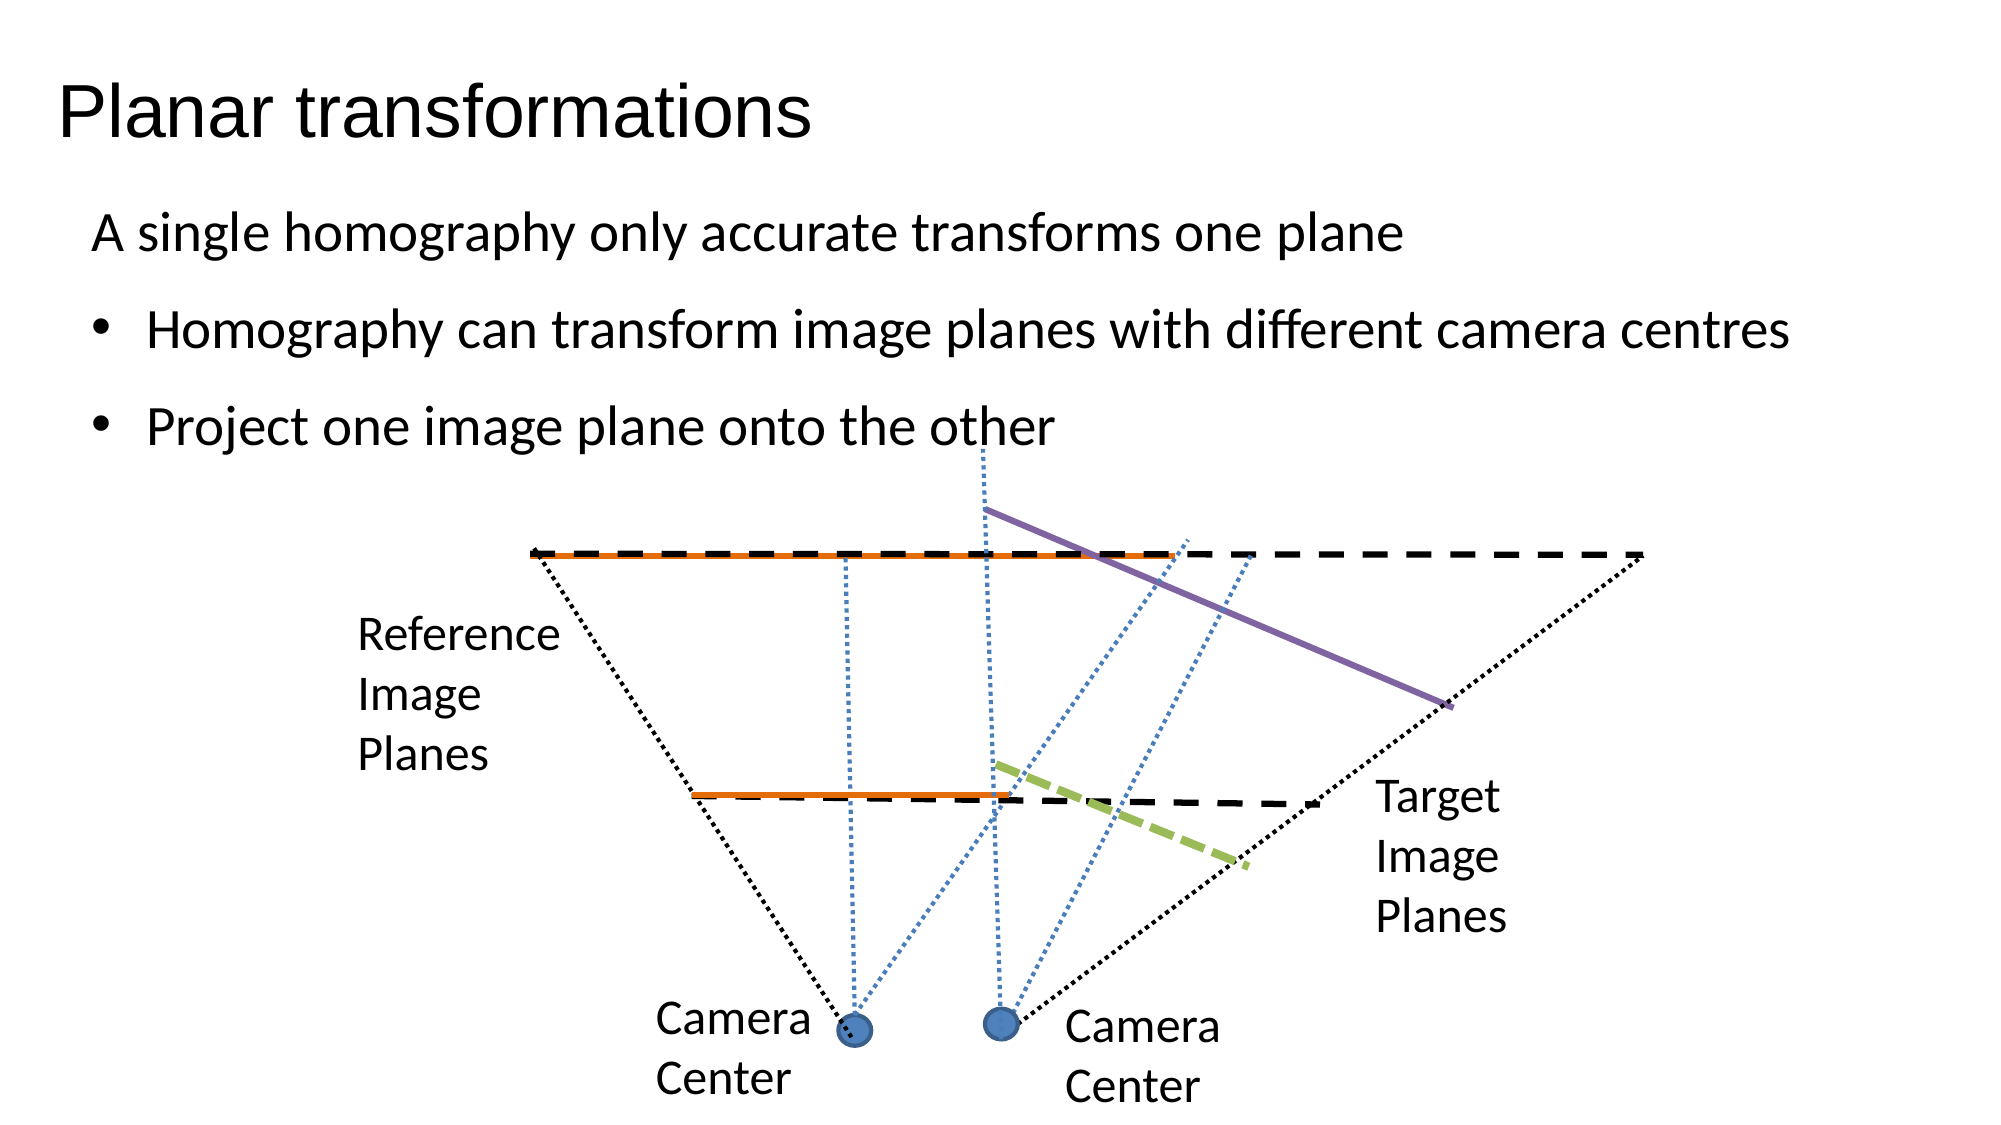

# Planar transformations
A single homography only accurate transforms one plane
Homography can transform image planes with different camera centres
Project one image plane onto the other

Reference Image Planes
Target Image Planes
Camera Center
Camera Center